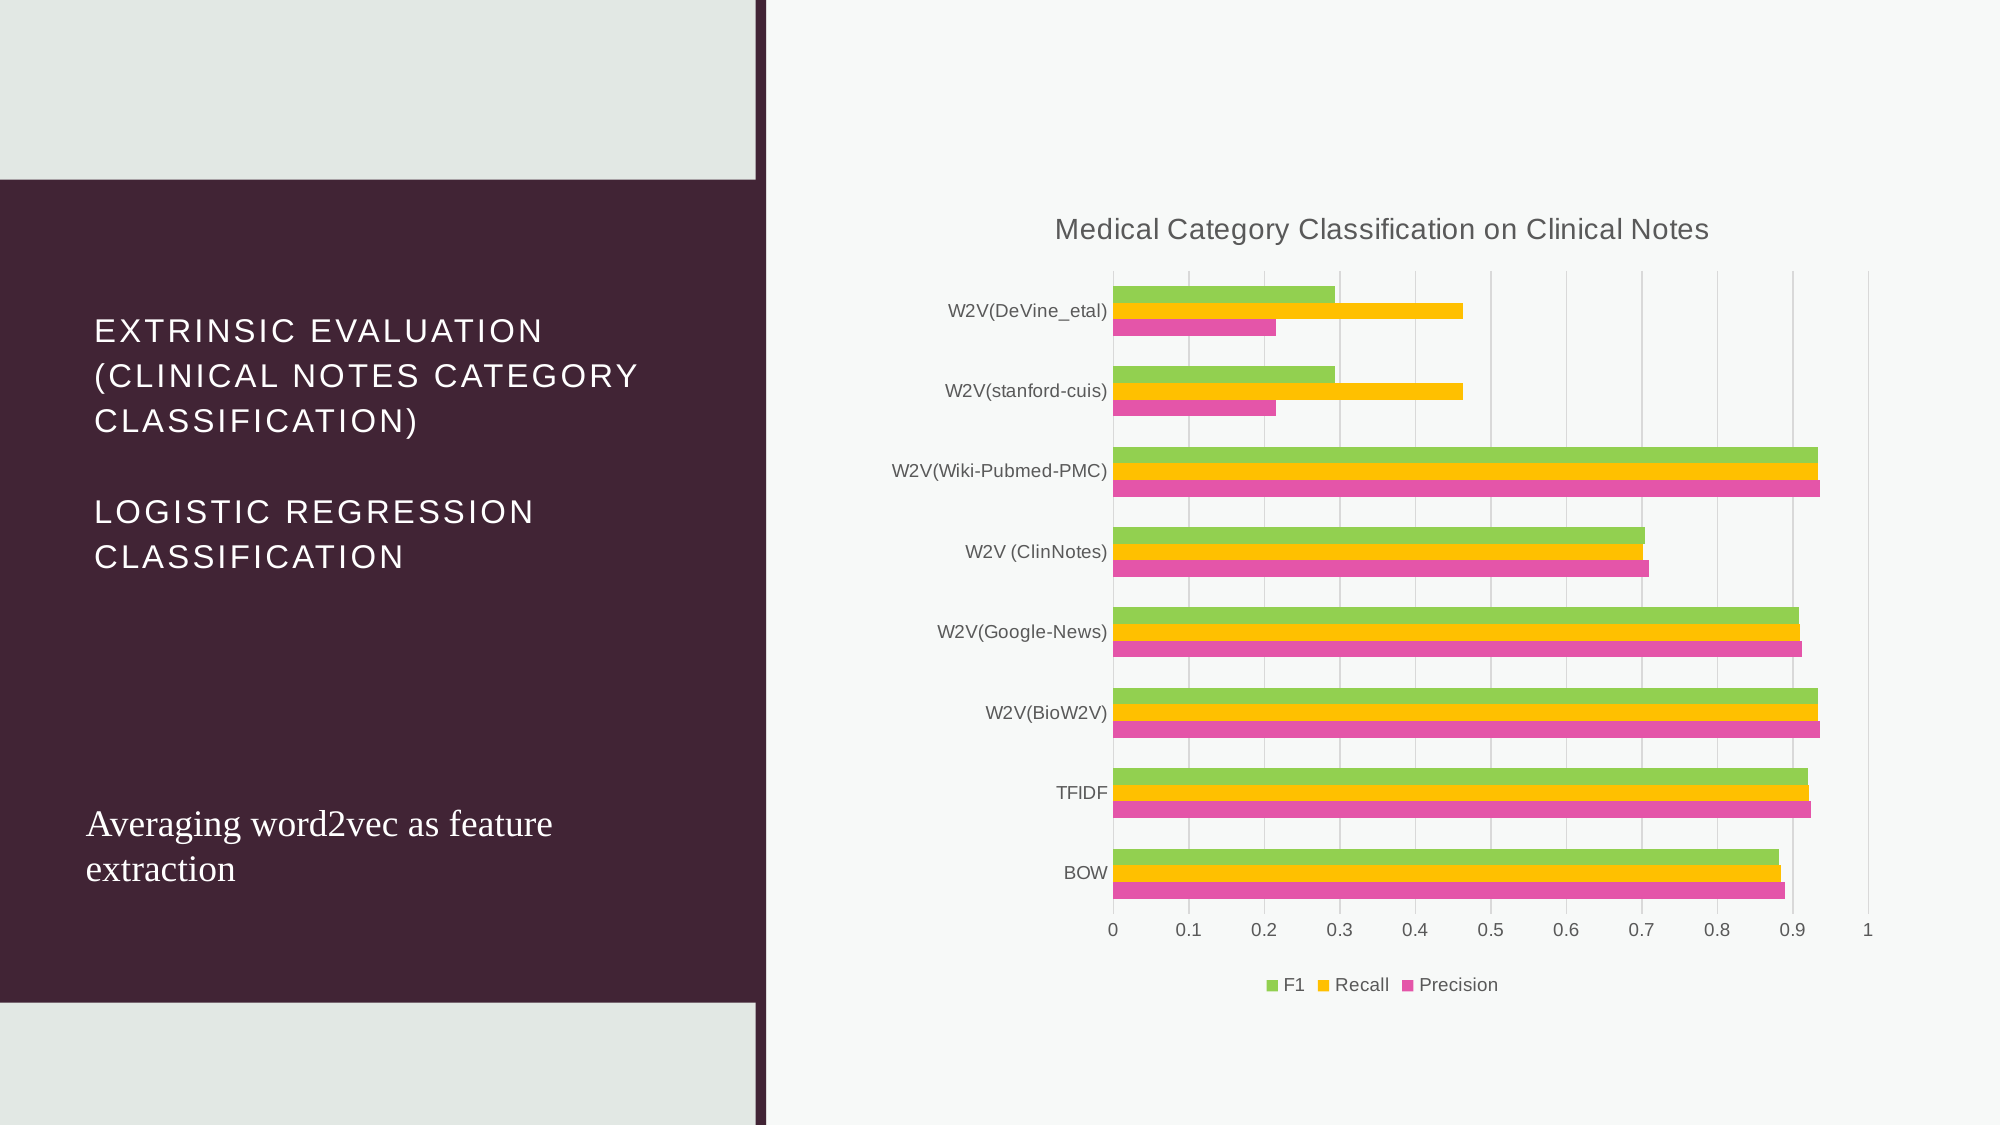

### Chart: Medical Category Classification on Clinical Notes

| Category | Precision | Recall | F1 |
|---|---|---|---|
| BOW | 0.89 | 0.884 | 0.882 |
| TFIDF | 0.924 | 0.921 | 0.92 |
| W2V(BioW2V) | 0.936 | 0.933 | 0.933 |
| W2V(Google-News) | 0.912 | 0.909 | 0.908 |
| W2V (ClinNotes) | 0.71 | 0.701 | 0.704 |
| W2V(Wiki-Pubmed-PMC) | 0.936 | 0.933 | 0.933 |
| W2V(stanford-cuis) | 0.215 | 0.463 | 0.293 |
| W2V(DeVine_etal) | 0.215 | 0.463 | 0.293 |
# Extrinsic Evaluation
(Clinical Notes Category Classification)
Logistic Regression Classification

Averaging word2vec as feature extraction